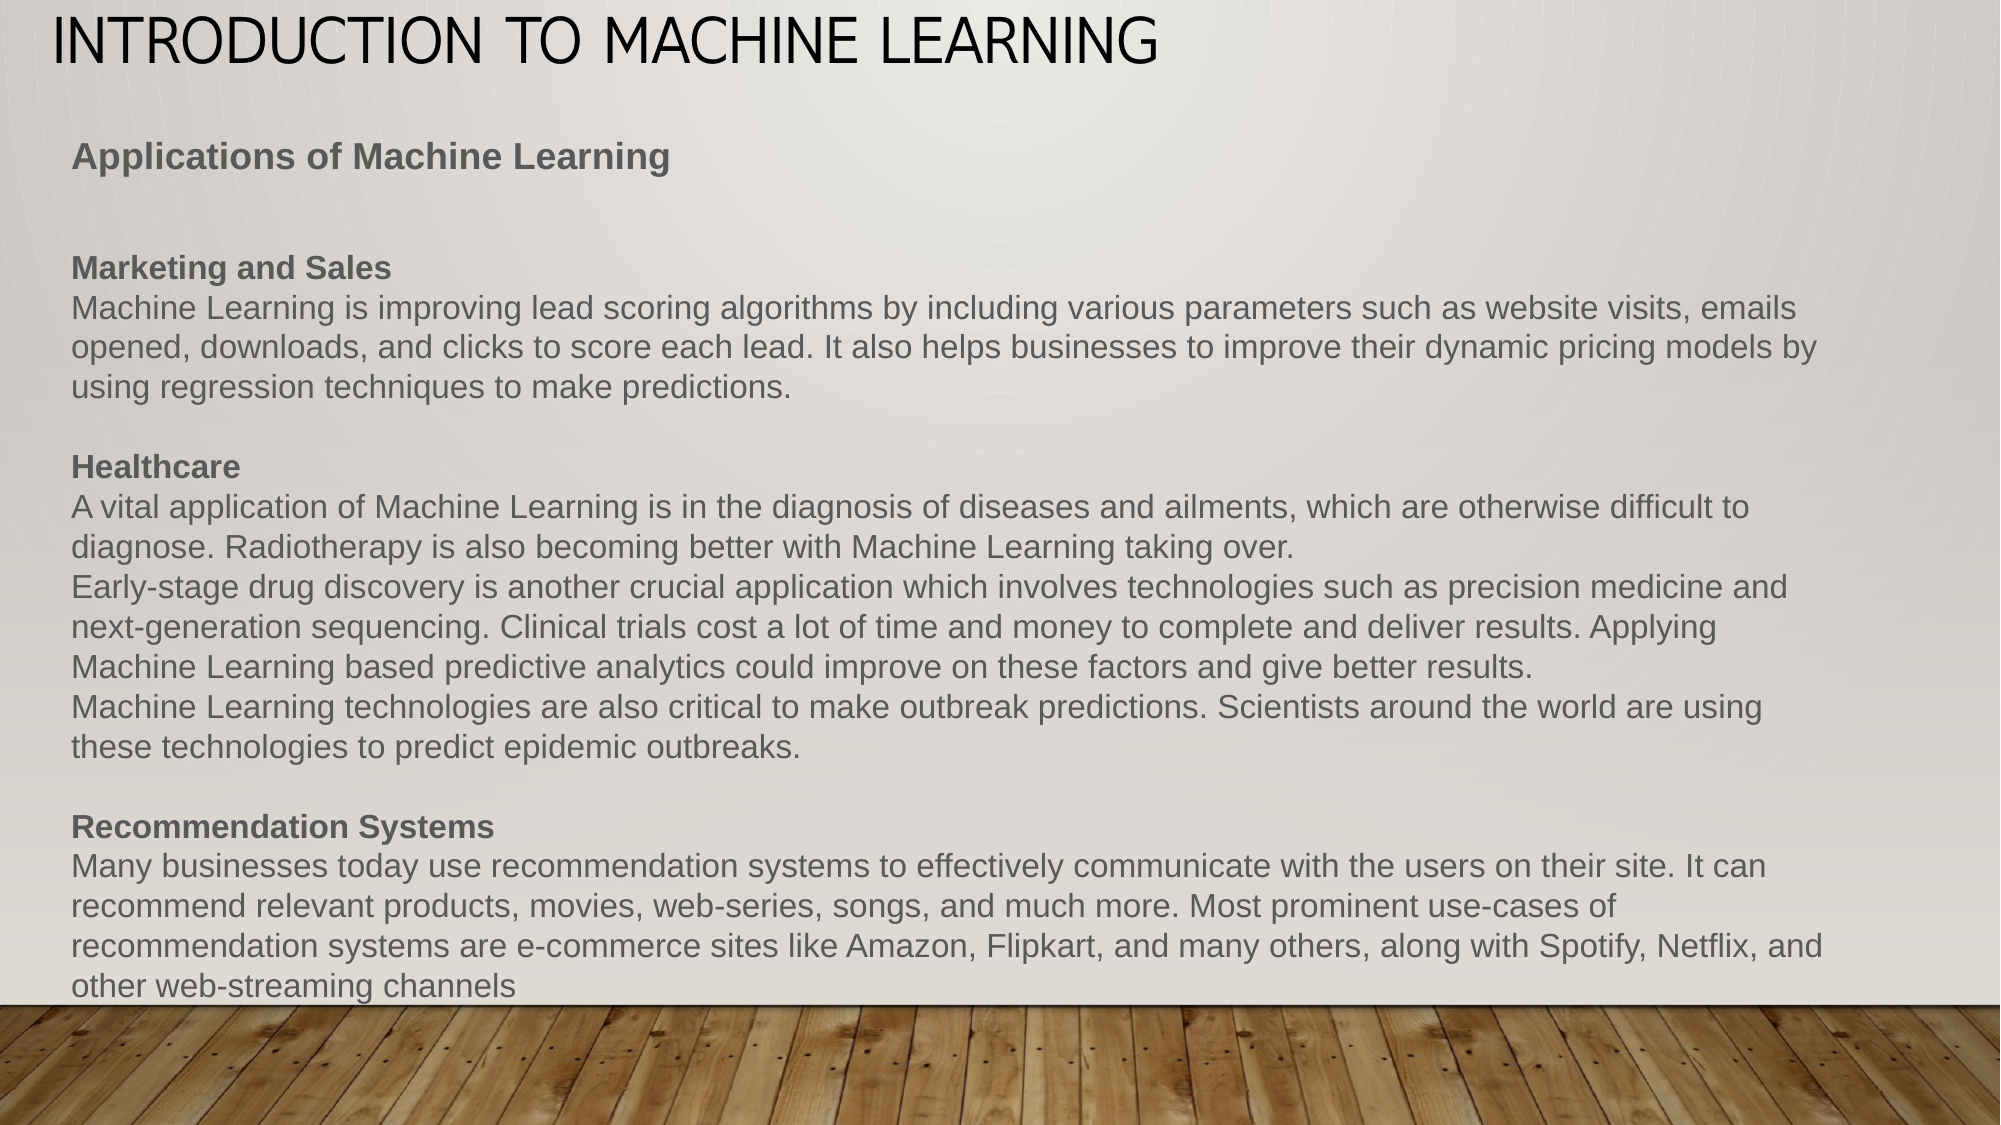

# Introduction to Machine Learning
Applications of Machine Learning
Marketing and Sales
Machine Learning is improving lead scoring algorithms by including various parameters such as website visits, emails opened, downloads, and clicks to score each lead. It also helps businesses to improve their dynamic pricing models by using regression techniques to make predictions.

Healthcare
A vital application of Machine Learning is in the diagnosis of diseases and ailments, which are otherwise difficult to diagnose. Radiotherapy is also becoming better with Machine Learning taking over.
Early-stage drug discovery is another crucial application which involves technologies such as precision medicine and next-generation sequencing. Clinical trials cost a lot of time and money to complete and deliver results. Applying Machine Learning based predictive analytics could improve on these factors and give better results.
Machine Learning technologies are also critical to make outbreak predictions. Scientists around the world are using these technologies to predict epidemic outbreaks.

Recommendation Systems
Many businesses today use recommendation systems to effectively communicate with the users on their site. It can recommend relevant products, movies, web-series, songs, and much more. Most prominent use-cases of recommendation systems are e-commerce sites like Amazon, Flipkart, and many others, along with Spotify, Netflix, and other web-streaming channels